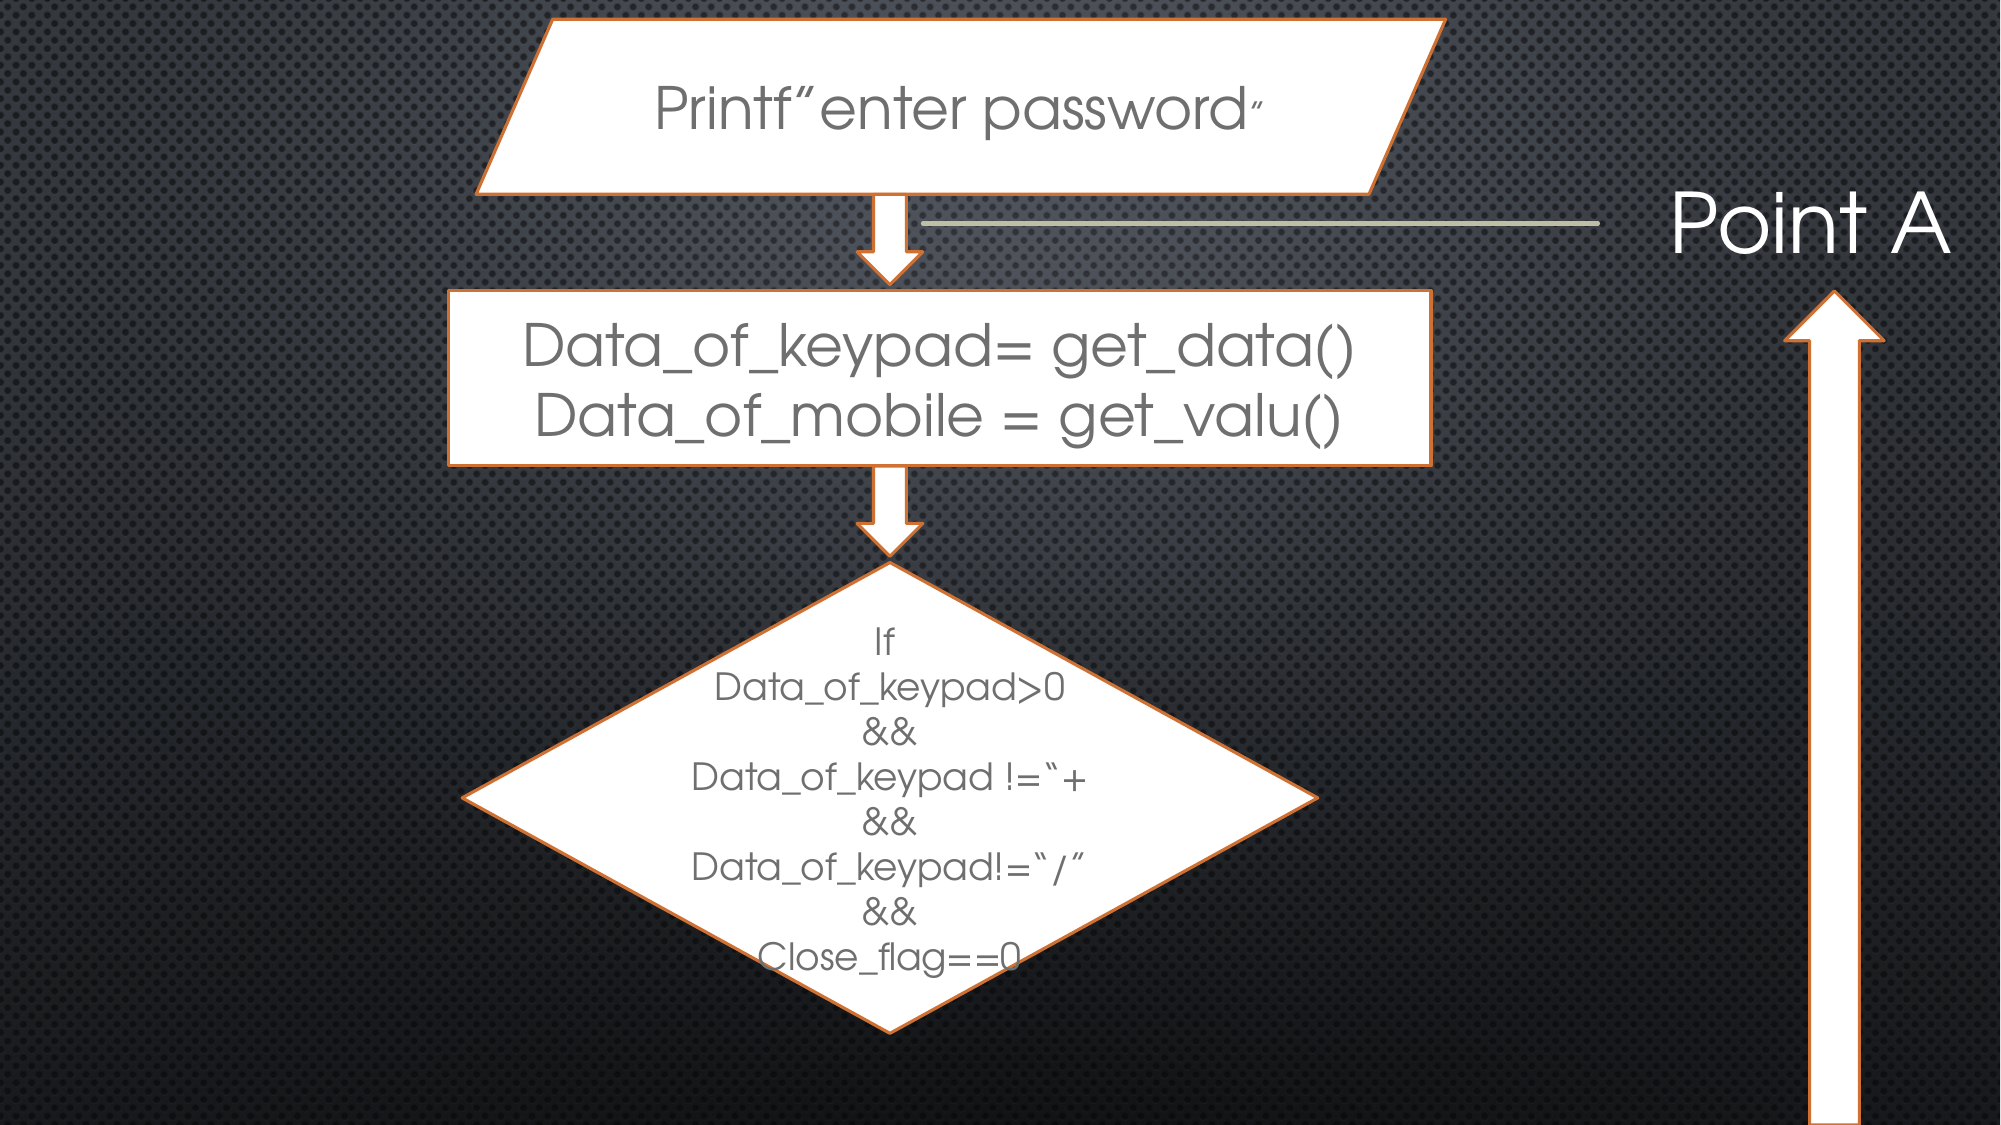

Printf”enter password”
Point A

Data_of_keypad= get_data()
Data_of_mobile = get_valu()

If
Data_of_keypad>0
&&
Data_of_keypad !=“+
&&
Data_of_keypad!=“/”
&&
Close_flag==0